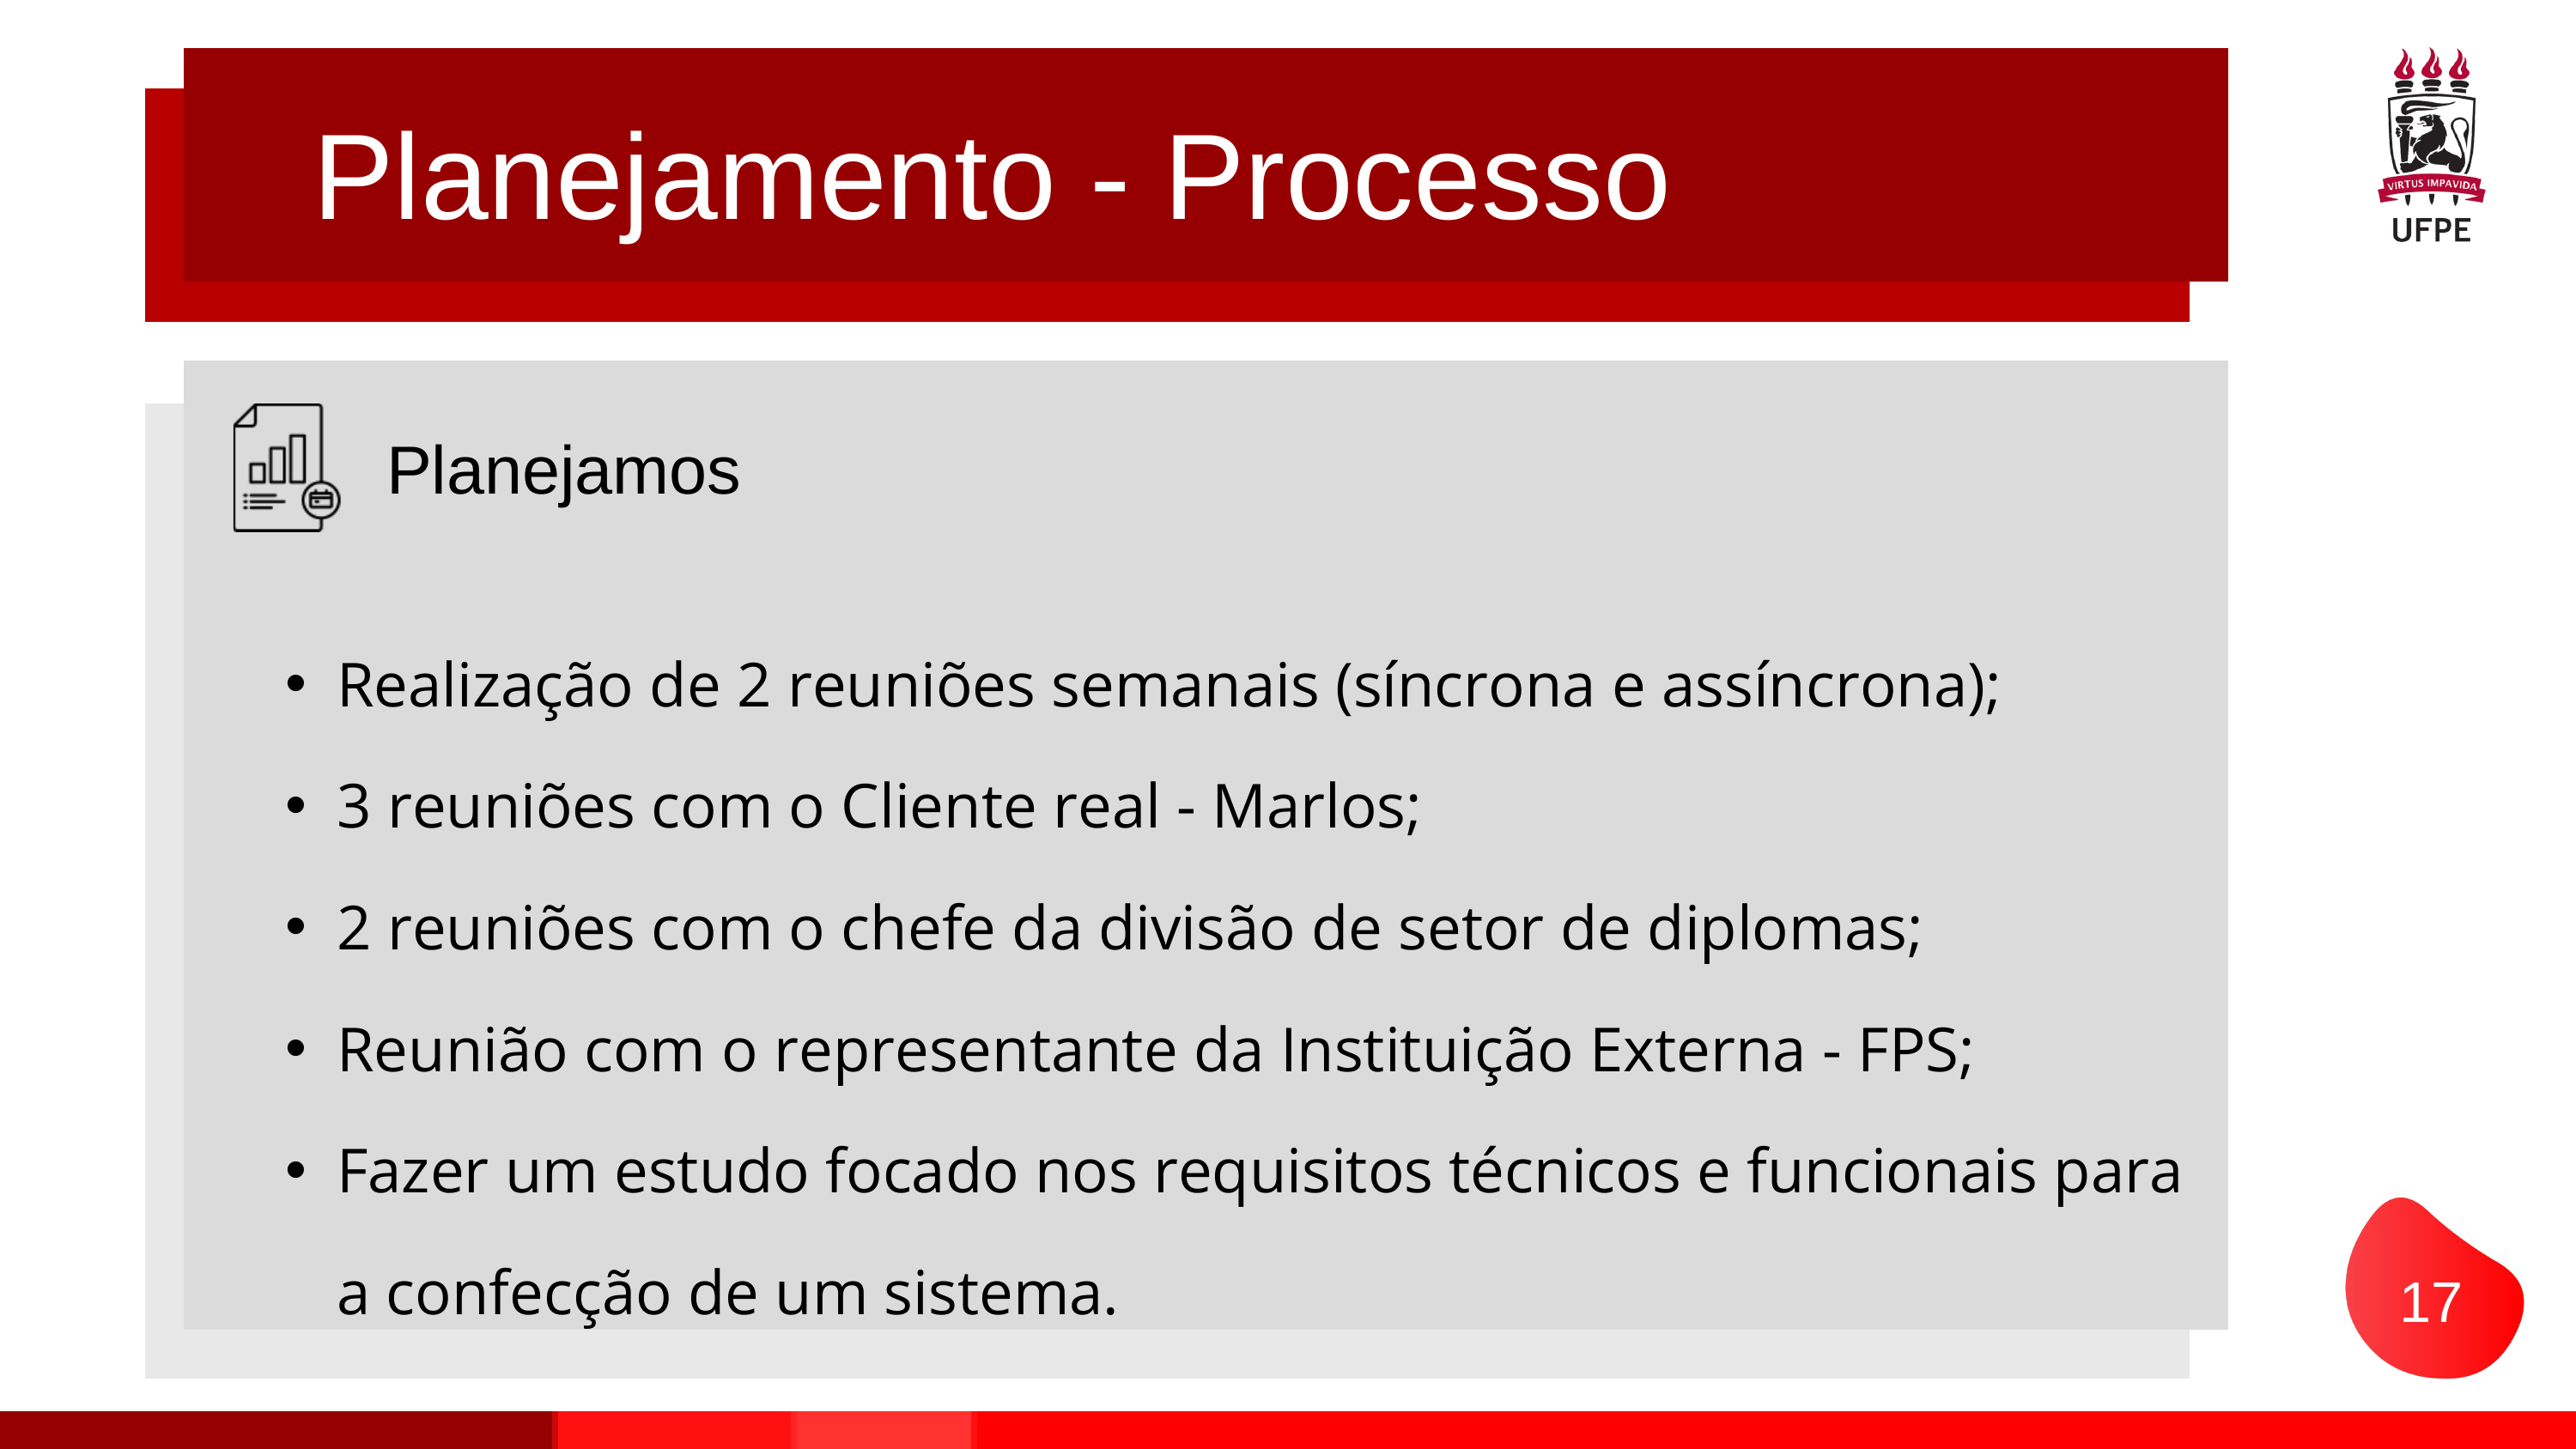

Planejamento - Processo

Planejamos
Realização de 2 reuniões semanais (síncrona e assíncrona);
3 reuniões com o Cliente real - Marlos;
2 reuniões com o chefe da divisão de setor de diplomas;
Reunião com o representante da Instituição Externa - FPS;
Fazer um estudo focado nos requisitos técnicos e funcionais para a confecção de um sistema.

17